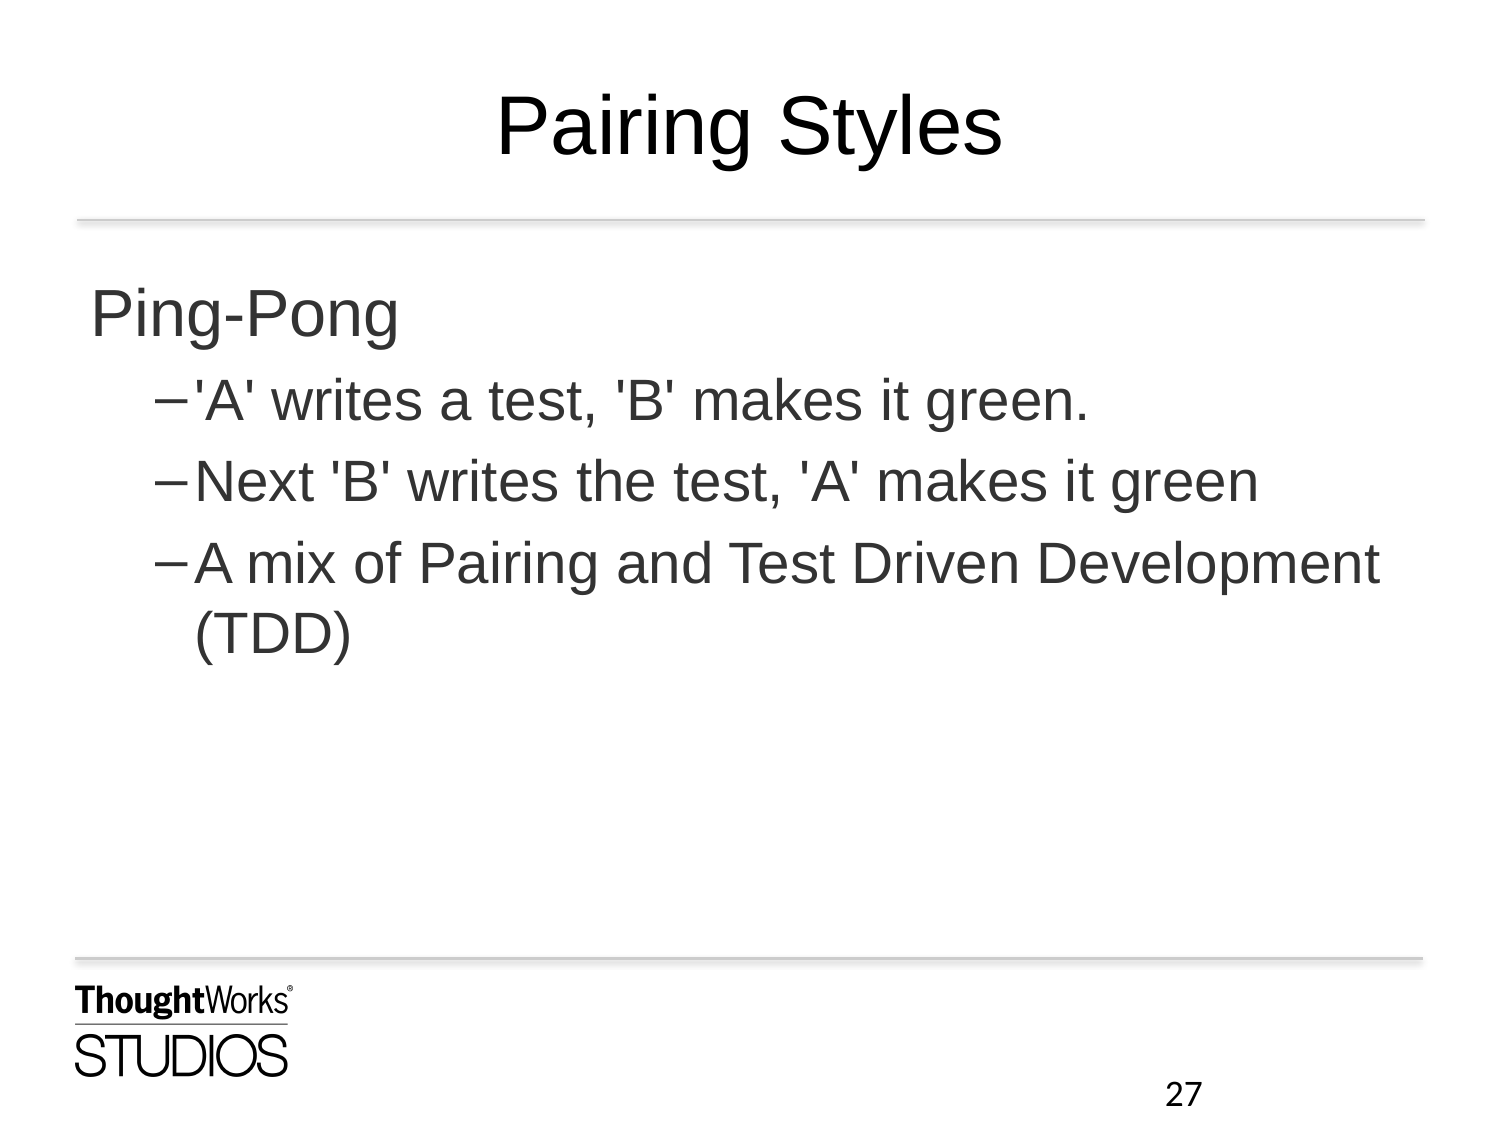

# Pairing Styles
Ping-Pong
'A' writes a test, 'B' makes it green.
Next 'B' writes the test, 'A' makes it green
A mix of Pairing and Test Driven Development (TDD)

27